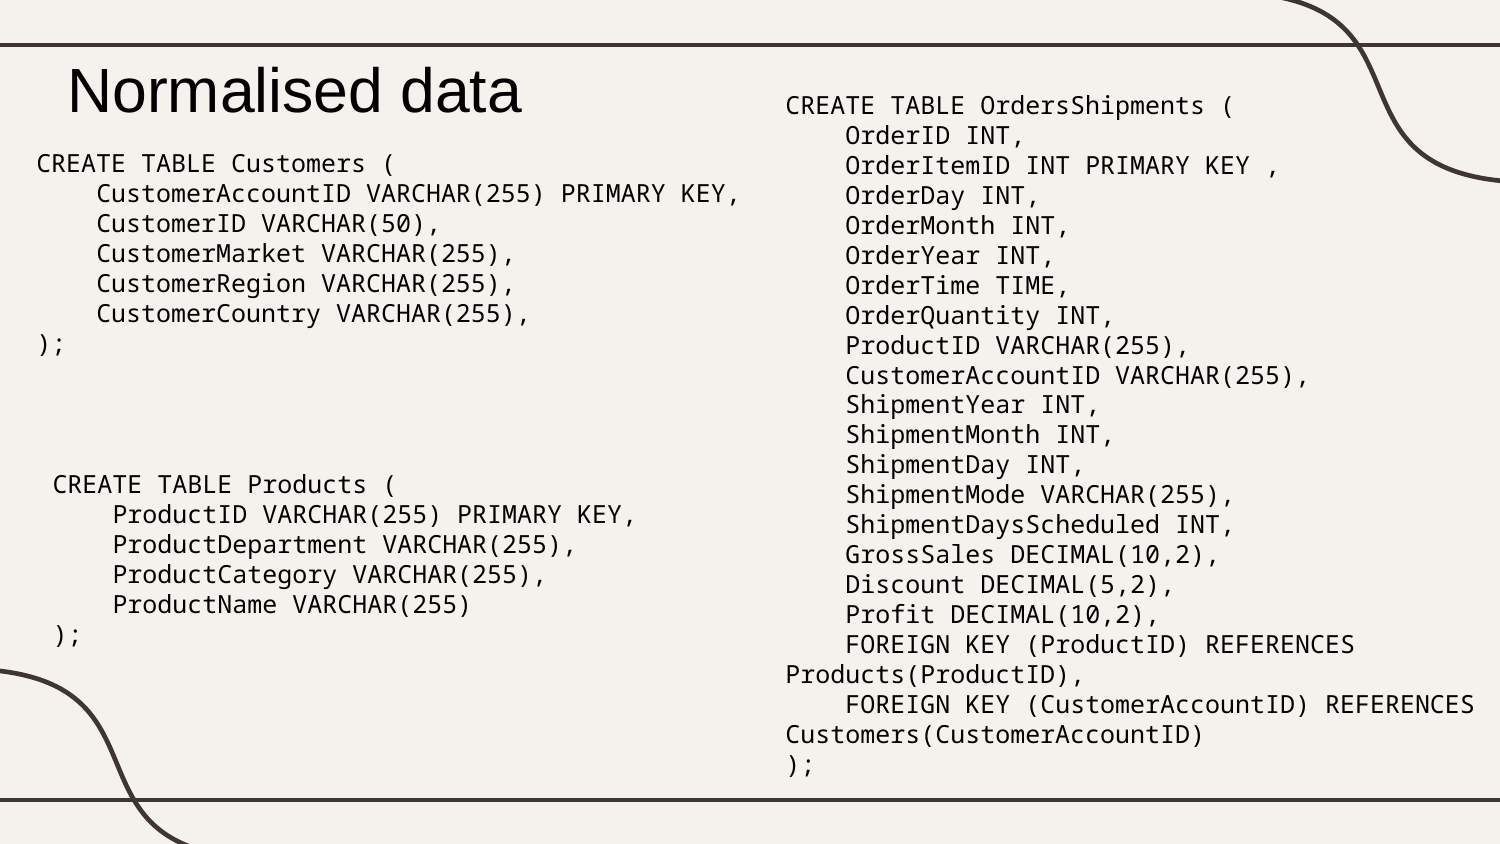

# Normalised data
CREATE TABLE OrdersShipments (
    OrderID INT,
    OrderItemID INT PRIMARY KEY ,
    OrderDay INT,
    OrderMonth INT,
    OrderYear INT,
    OrderTime TIME,
    OrderQuantity INT,
    ProductID VARCHAR(255),
    CustomerAccountID VARCHAR(255),
    ShipmentYear INT,
    ShipmentMonth INT,
    ShipmentDay INT,
    ShipmentMode VARCHAR(255),
    ShipmentDaysScheduled INT,
    GrossSales DECIMAL(10,2),
    Discount DECIMAL(5,2),
    Profit DECIMAL(10,2),
    FOREIGN KEY (ProductID) REFERENCES Products(ProductID),
    FOREIGN KEY (CustomerAccountID) REFERENCES Customers(CustomerAccountID)
);
CREATE TABLE Customers (
    CustomerAccountID VARCHAR(255) PRIMARY KEY,
    CustomerID VARCHAR(50),
    CustomerMarket VARCHAR(255),
    CustomerRegion VARCHAR(255),
    CustomerCountry VARCHAR(255),
);

CREATE TABLE Products (
    ProductID VARCHAR(255) PRIMARY KEY,
    ProductDepartment VARCHAR(255),
    ProductCategory VARCHAR(255),
    ProductName VARCHAR(255)
);